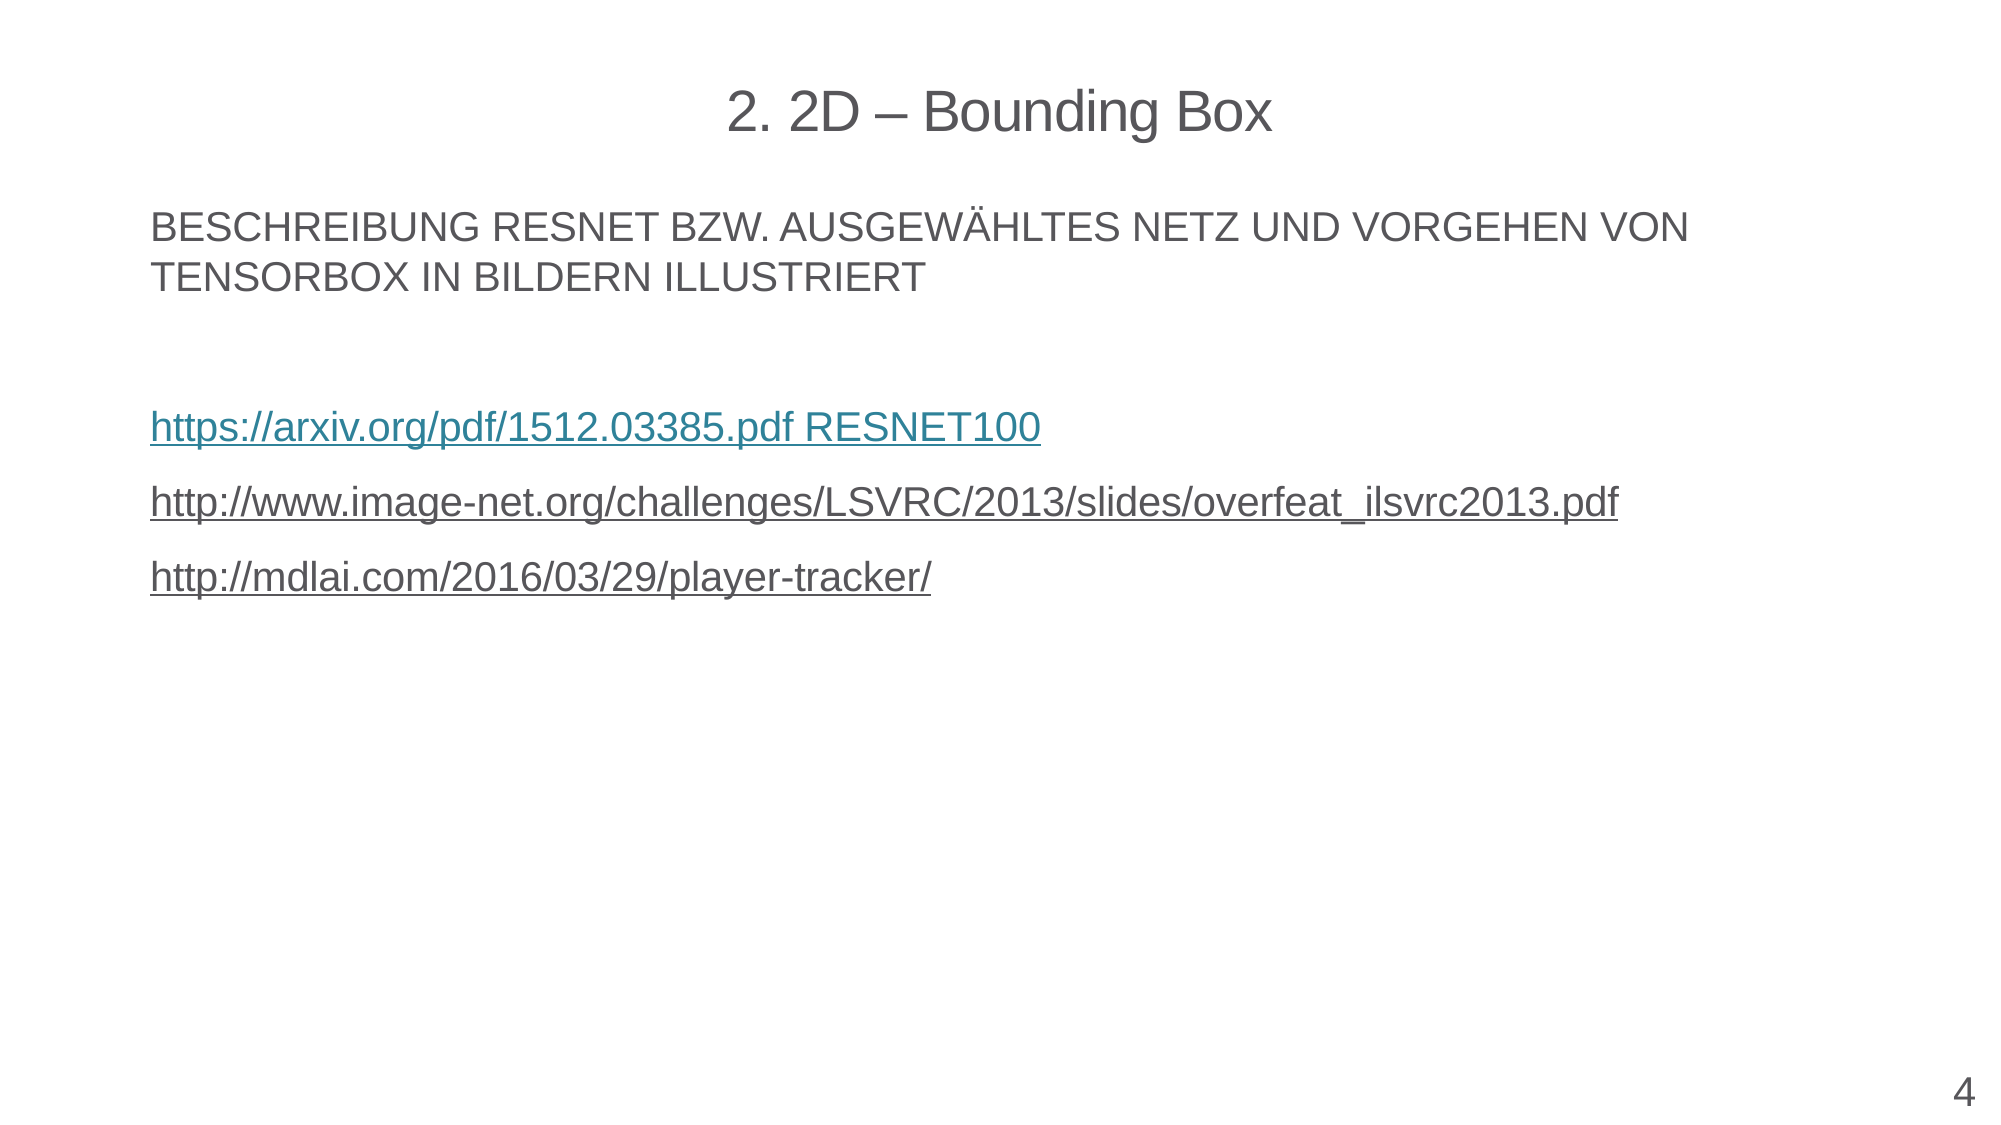

# 2. 2D – Bounding Box
BESCHREIBUNG RESNET BZW. AUSGEWÄHLTES NETZ UND VORGEHEN VON TENSORBOX IN BILDERN ILLUSTRIERT

https://arxiv.org/pdf/1512.03385.pdf RESNET100
http://www.image-net.org/challenges/LSVRC/2013/slides/overfeat_ilsvrc2013.pdf
http://mdlai.com/2016/03/29/player-tracker/
4